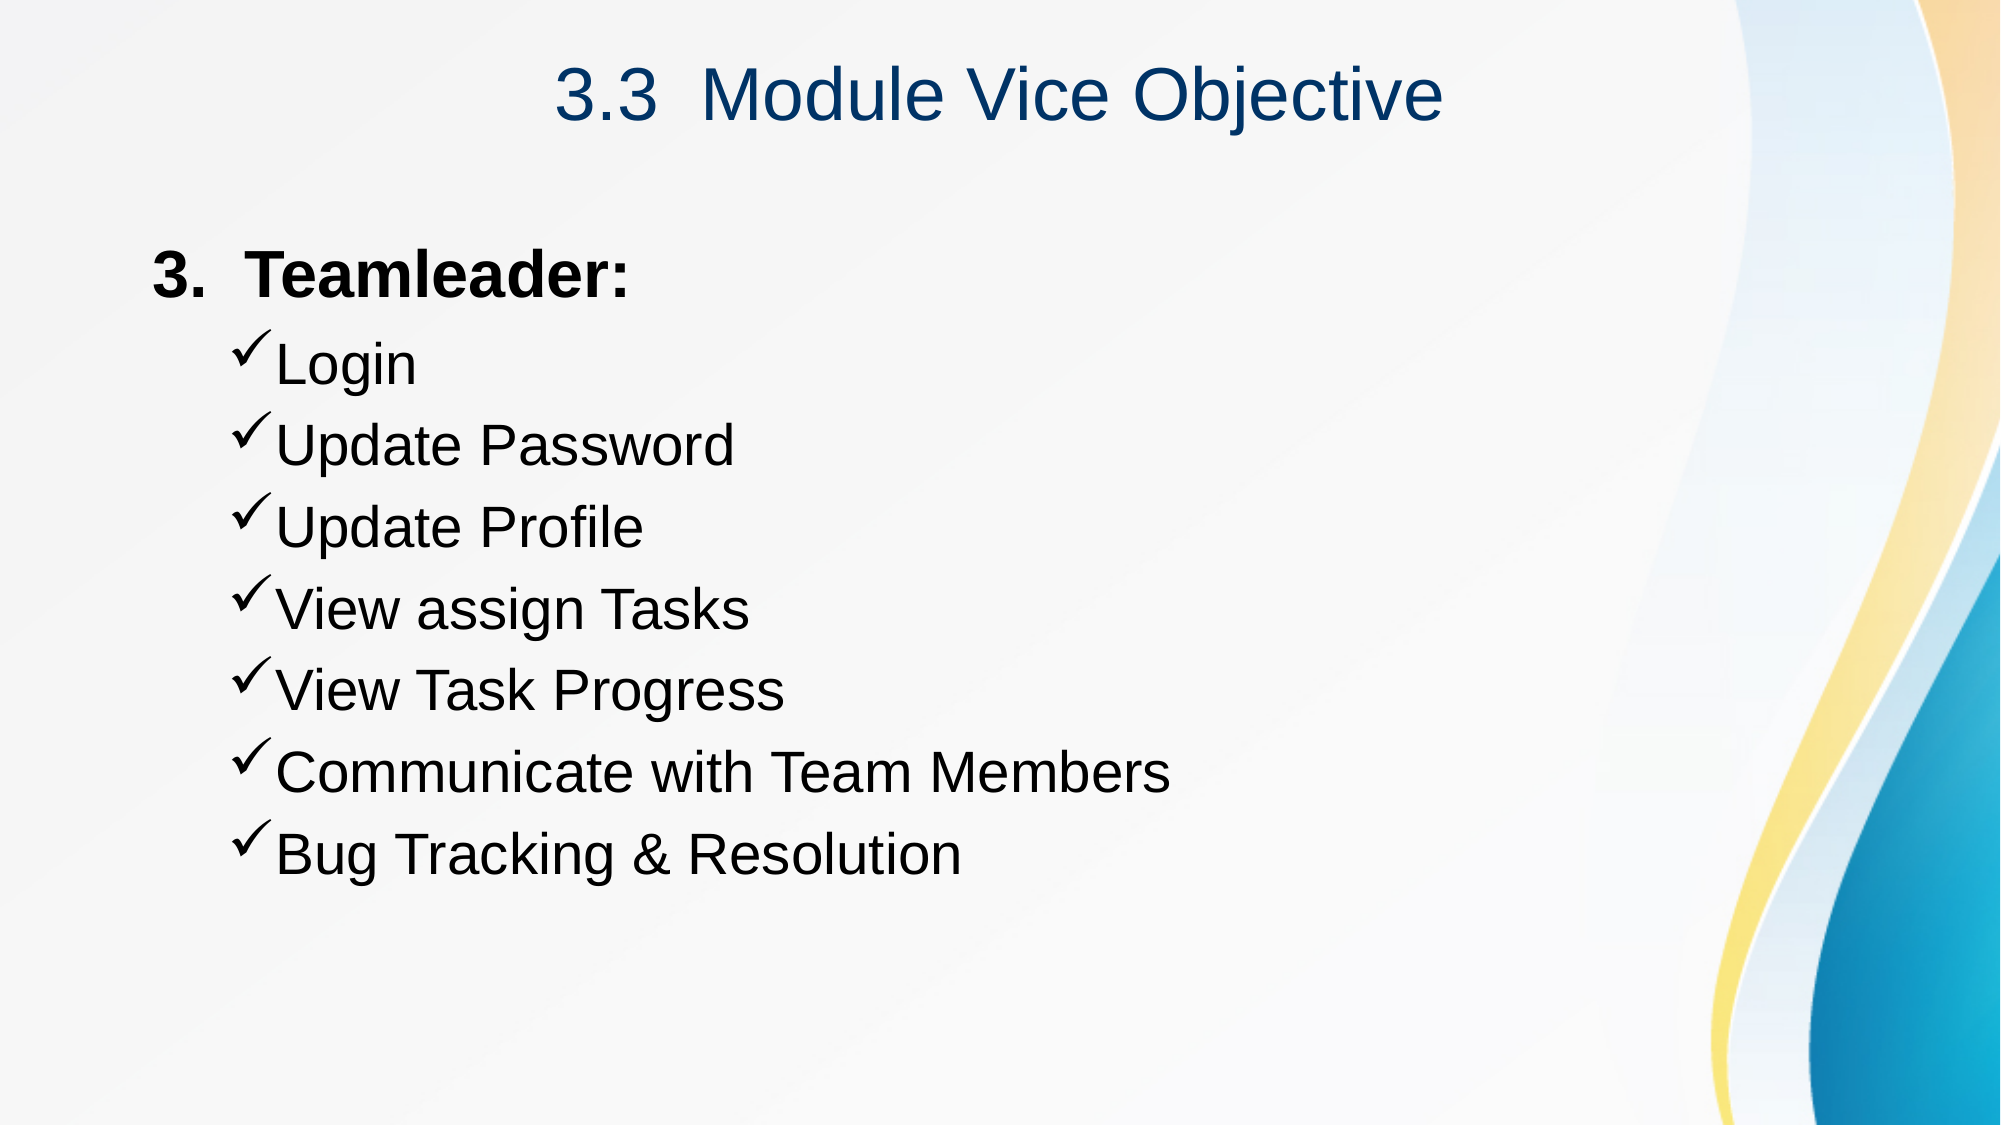

3.3  Module Vice Objective
3.  Teamleader:
Login
Update Password
Update Profile
View assign Tasks
View Task Progress
Communicate with Team Members
Bug Tracking & Resolution